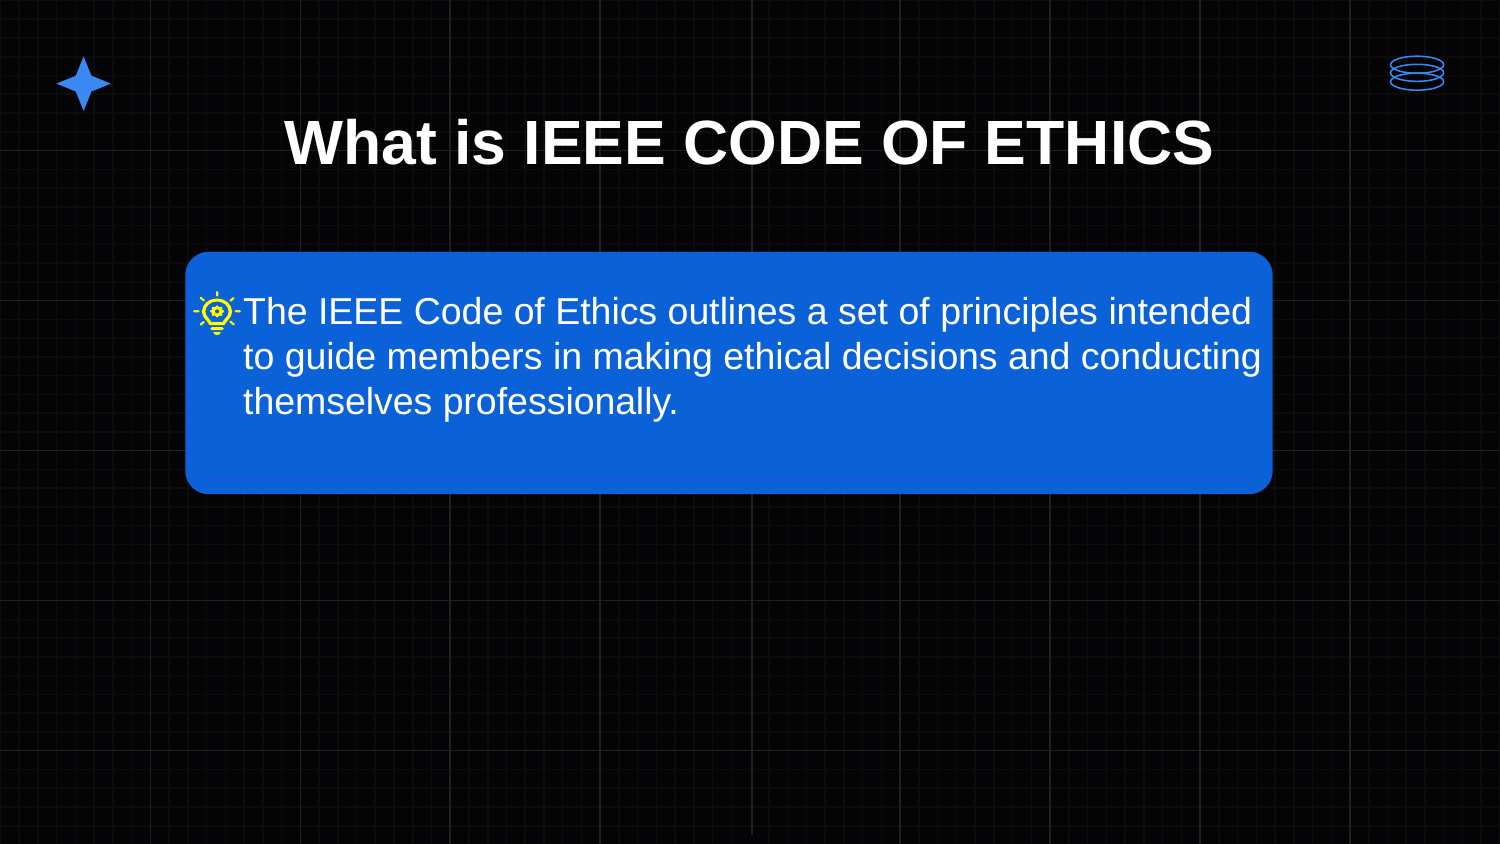

What is IEEE CODE OF ETHICS

The IEEE Code of Ethics outlines a set of principles intended to guide members in making ethical decisions and conducting themselves professionally.